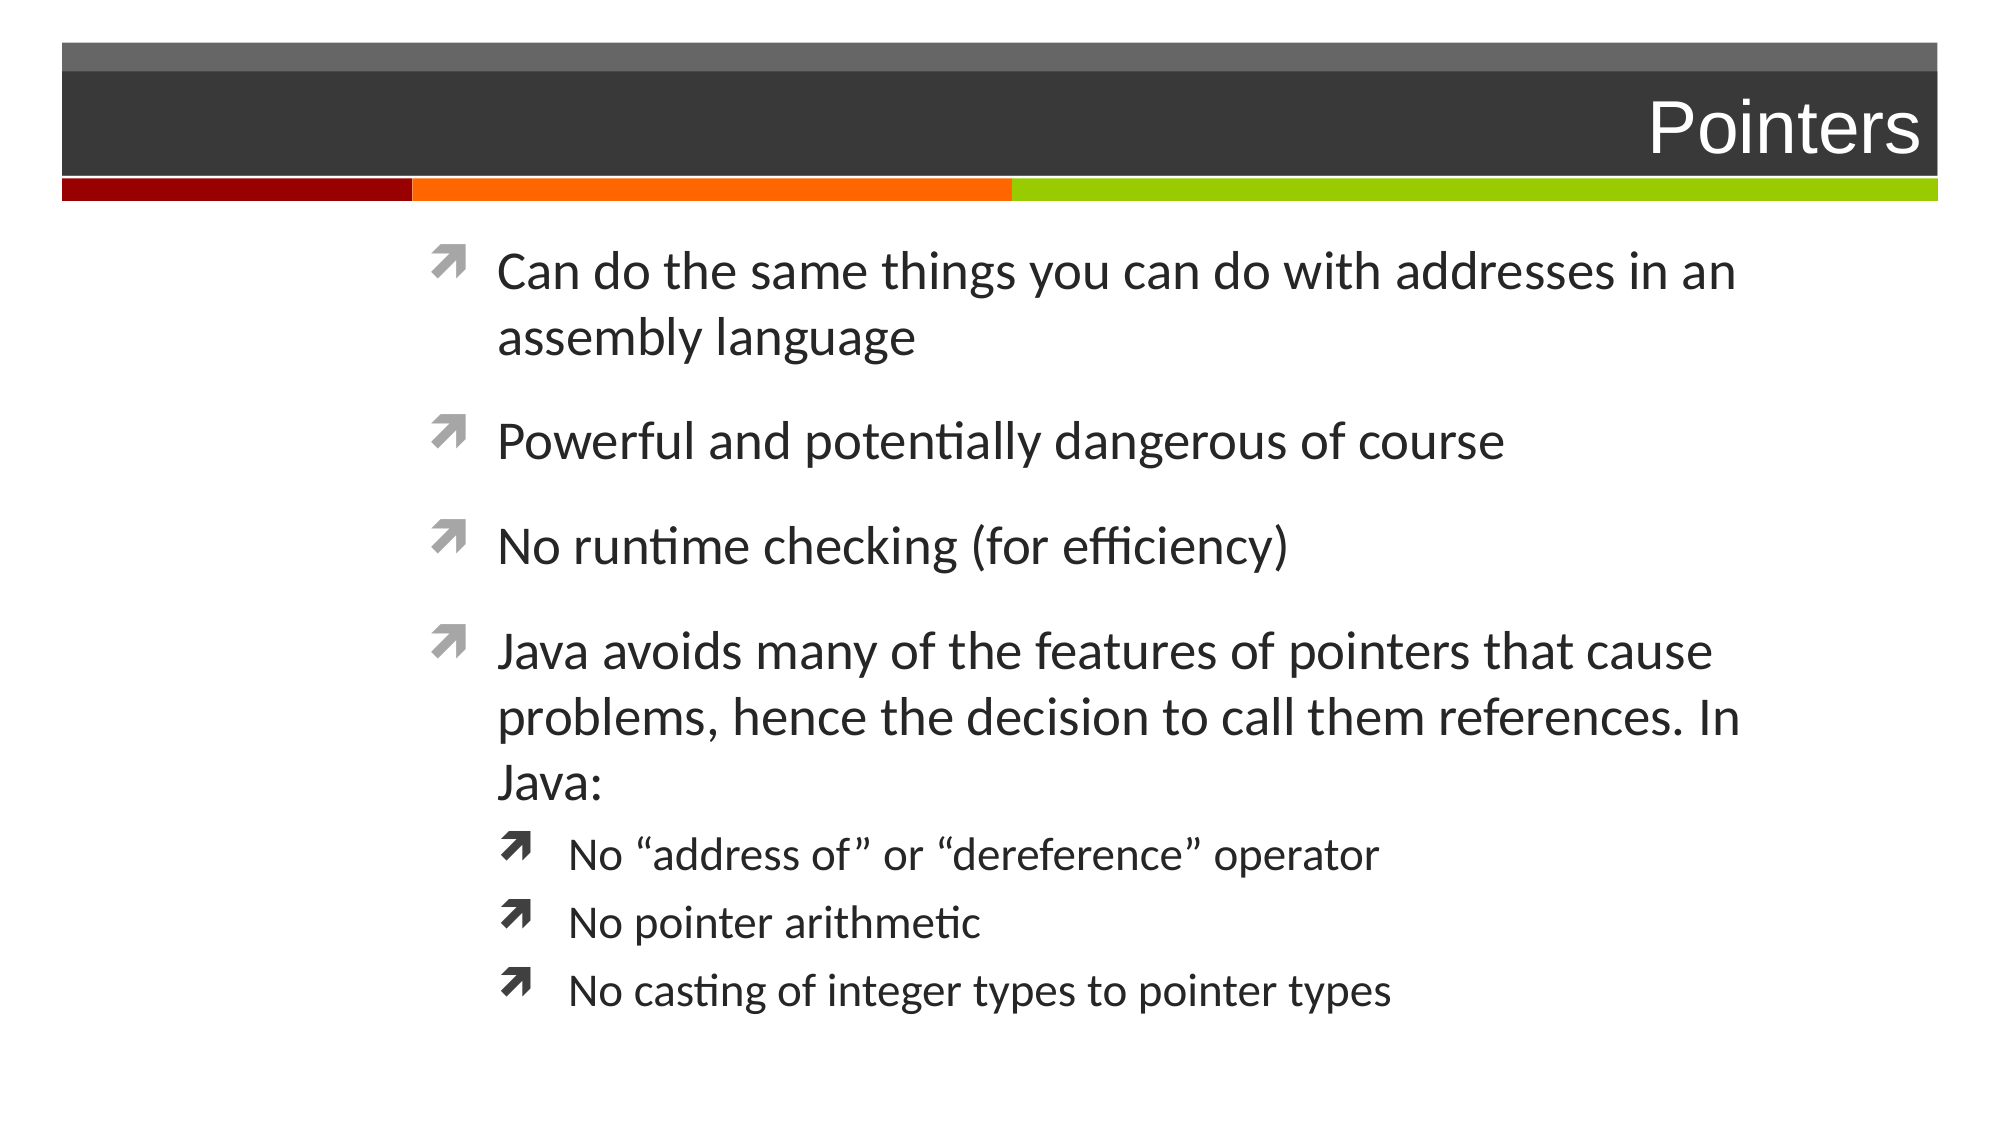

# Pointers
Can do the same things you can do with addresses in an assembly language
Powerful and potentially dangerous of course
No runtime checking (for efficiency)
Java avoids many of the features of pointers that cause problems, hence the decision to call them references. In Java:
No “address of” or “dereference” operator
No pointer arithmetic
No casting of integer types to pointer types